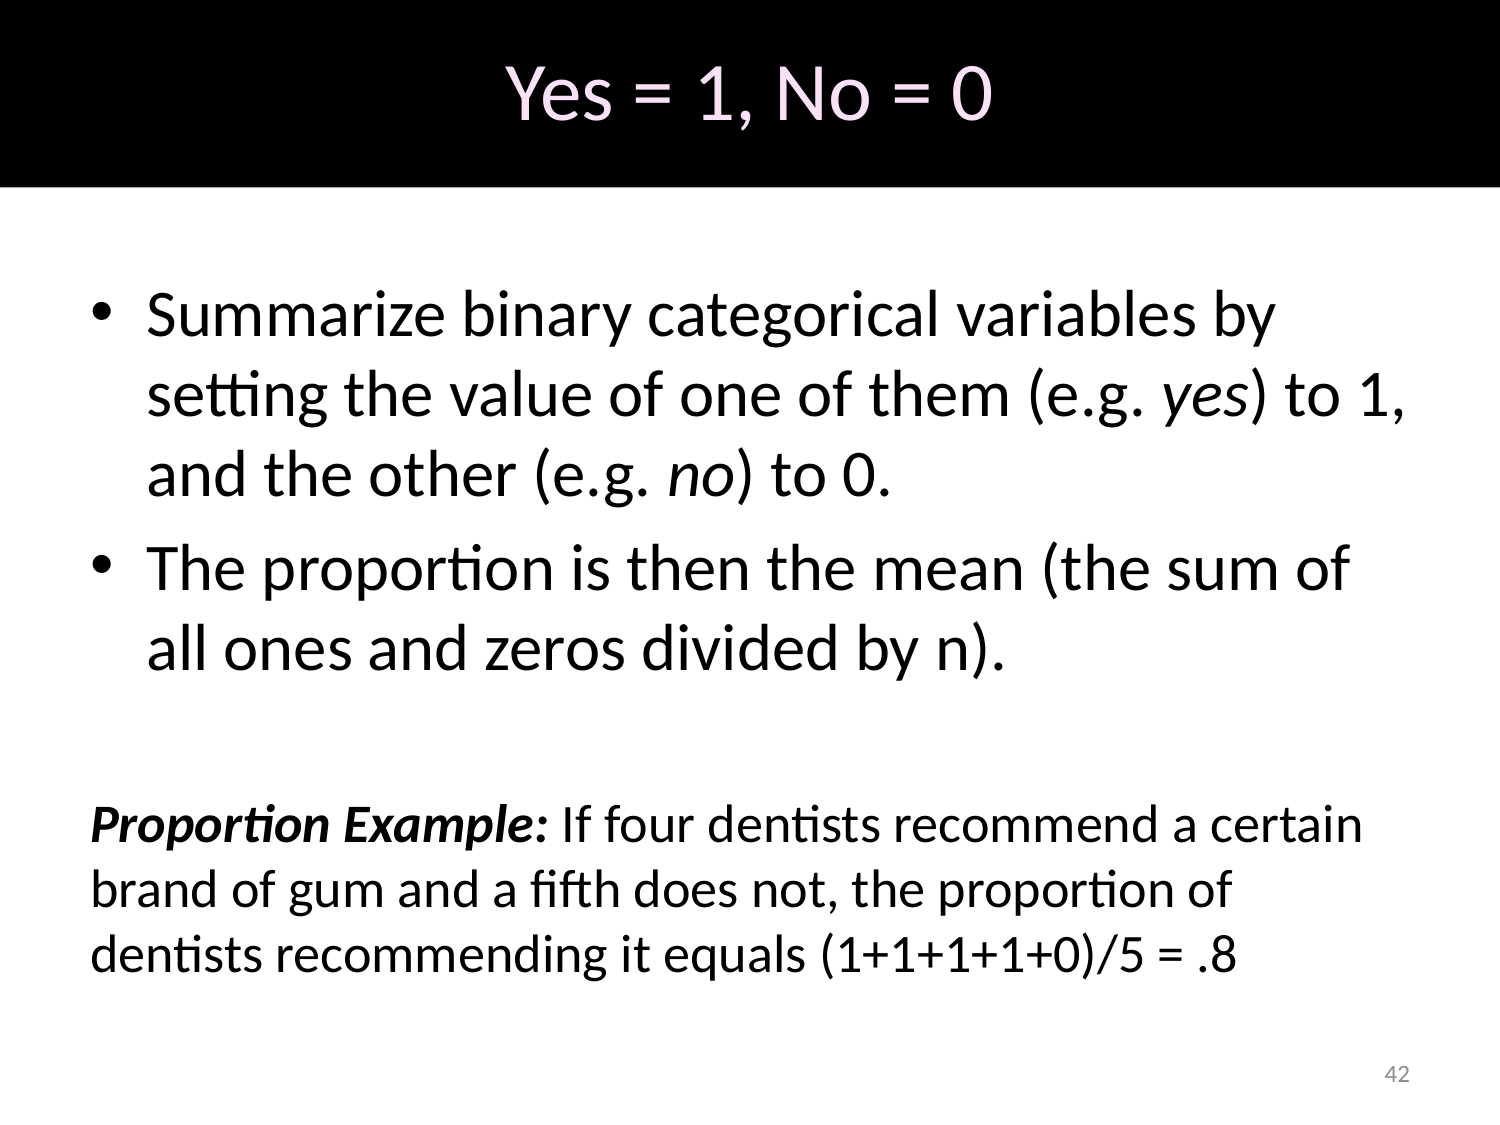

# Yes = 1, No = 0
Summarize binary categorical variables by setting the value of one of them (e.g. yes) to 1, and the other (e.g. no) to 0.
The proportion is then the mean (the sum of all ones and zeros divided by n).

Proportion Example: If four dentists recommend a certain brand of gum and a fifth does not, the proportion of dentists recommending it equals (1+1+1+1+0)/5 = .8
42